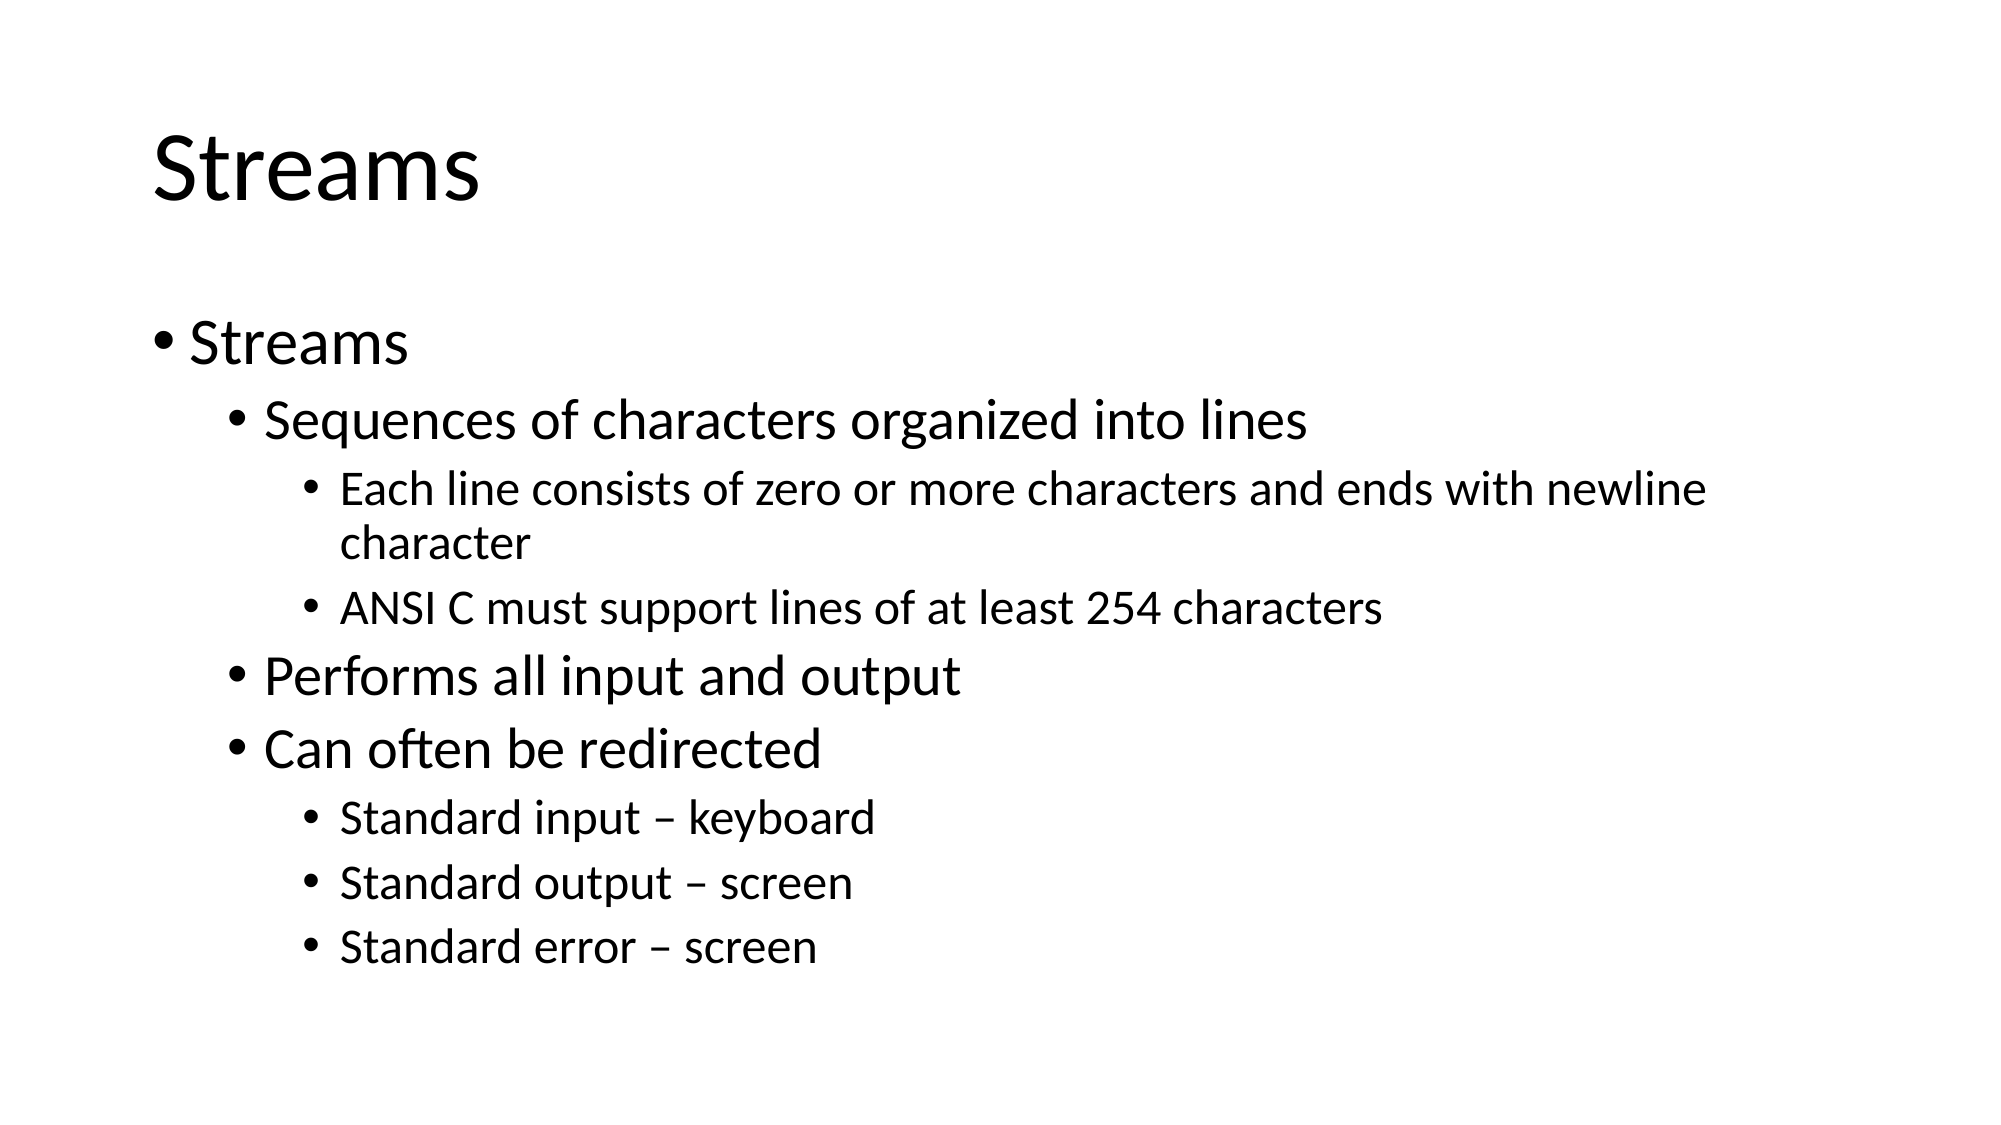

# Streams
Streams
Sequences of characters organized into lines
Each line consists of zero or more characters and ends with newline character
ANSI C must support lines of at least 254 characters
Performs all input and output
Can often be redirected
Standard input – keyboard
Standard output – screen
Standard error – screen